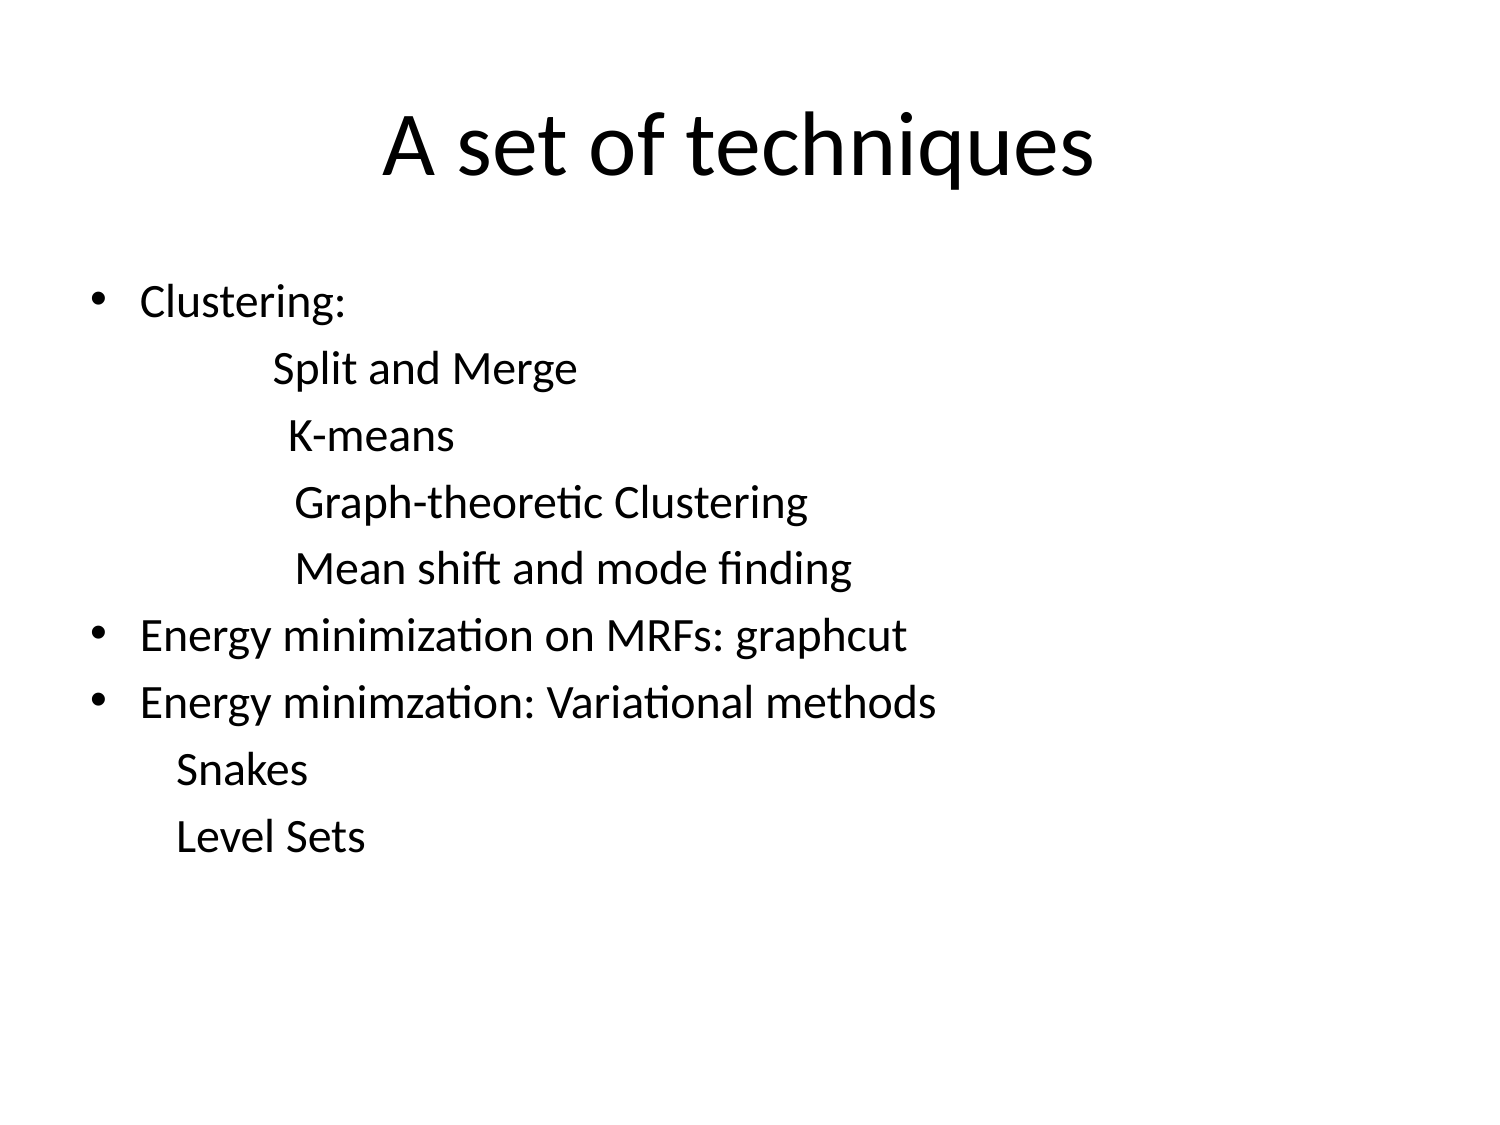

# A set of techniques
Clustering:
                 Split and Merge
	       K-means
                   Graph-theoretic Clustering
                   Mean shift and mode finding
Energy minimization on MRFs: graphcut
Energy minimzation: Variational methods
        Snakes
        Level Sets